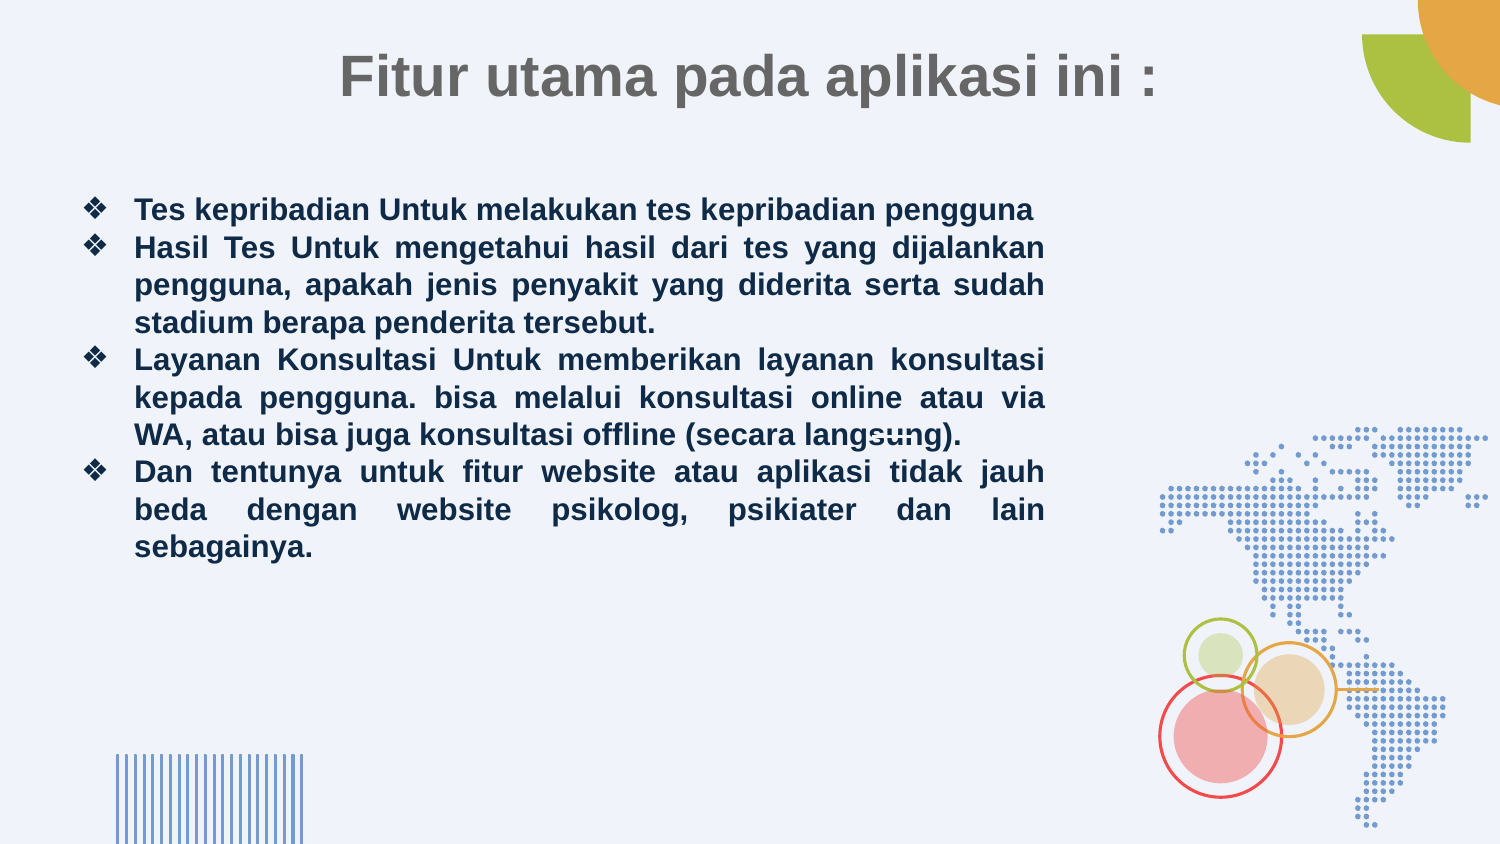

# Fitur utama pada aplikasi ini :
Tes kepribadian Untuk melakukan tes kepribadian pengguna
Hasil Tes Untuk mengetahui hasil dari tes yang dijalankan pengguna, apakah jenis penyakit yang diderita serta sudah stadium berapa penderita tersebut.
Layanan Konsultasi Untuk memberikan layanan konsultasi kepada pengguna. bisa melalui konsultasi online atau via WA, atau bisa juga konsultasi offline (secara langsung).
Dan tentunya untuk fitur website atau aplikasi tidak jauh beda dengan website psikolog, psikiater dan lain sebagainya.